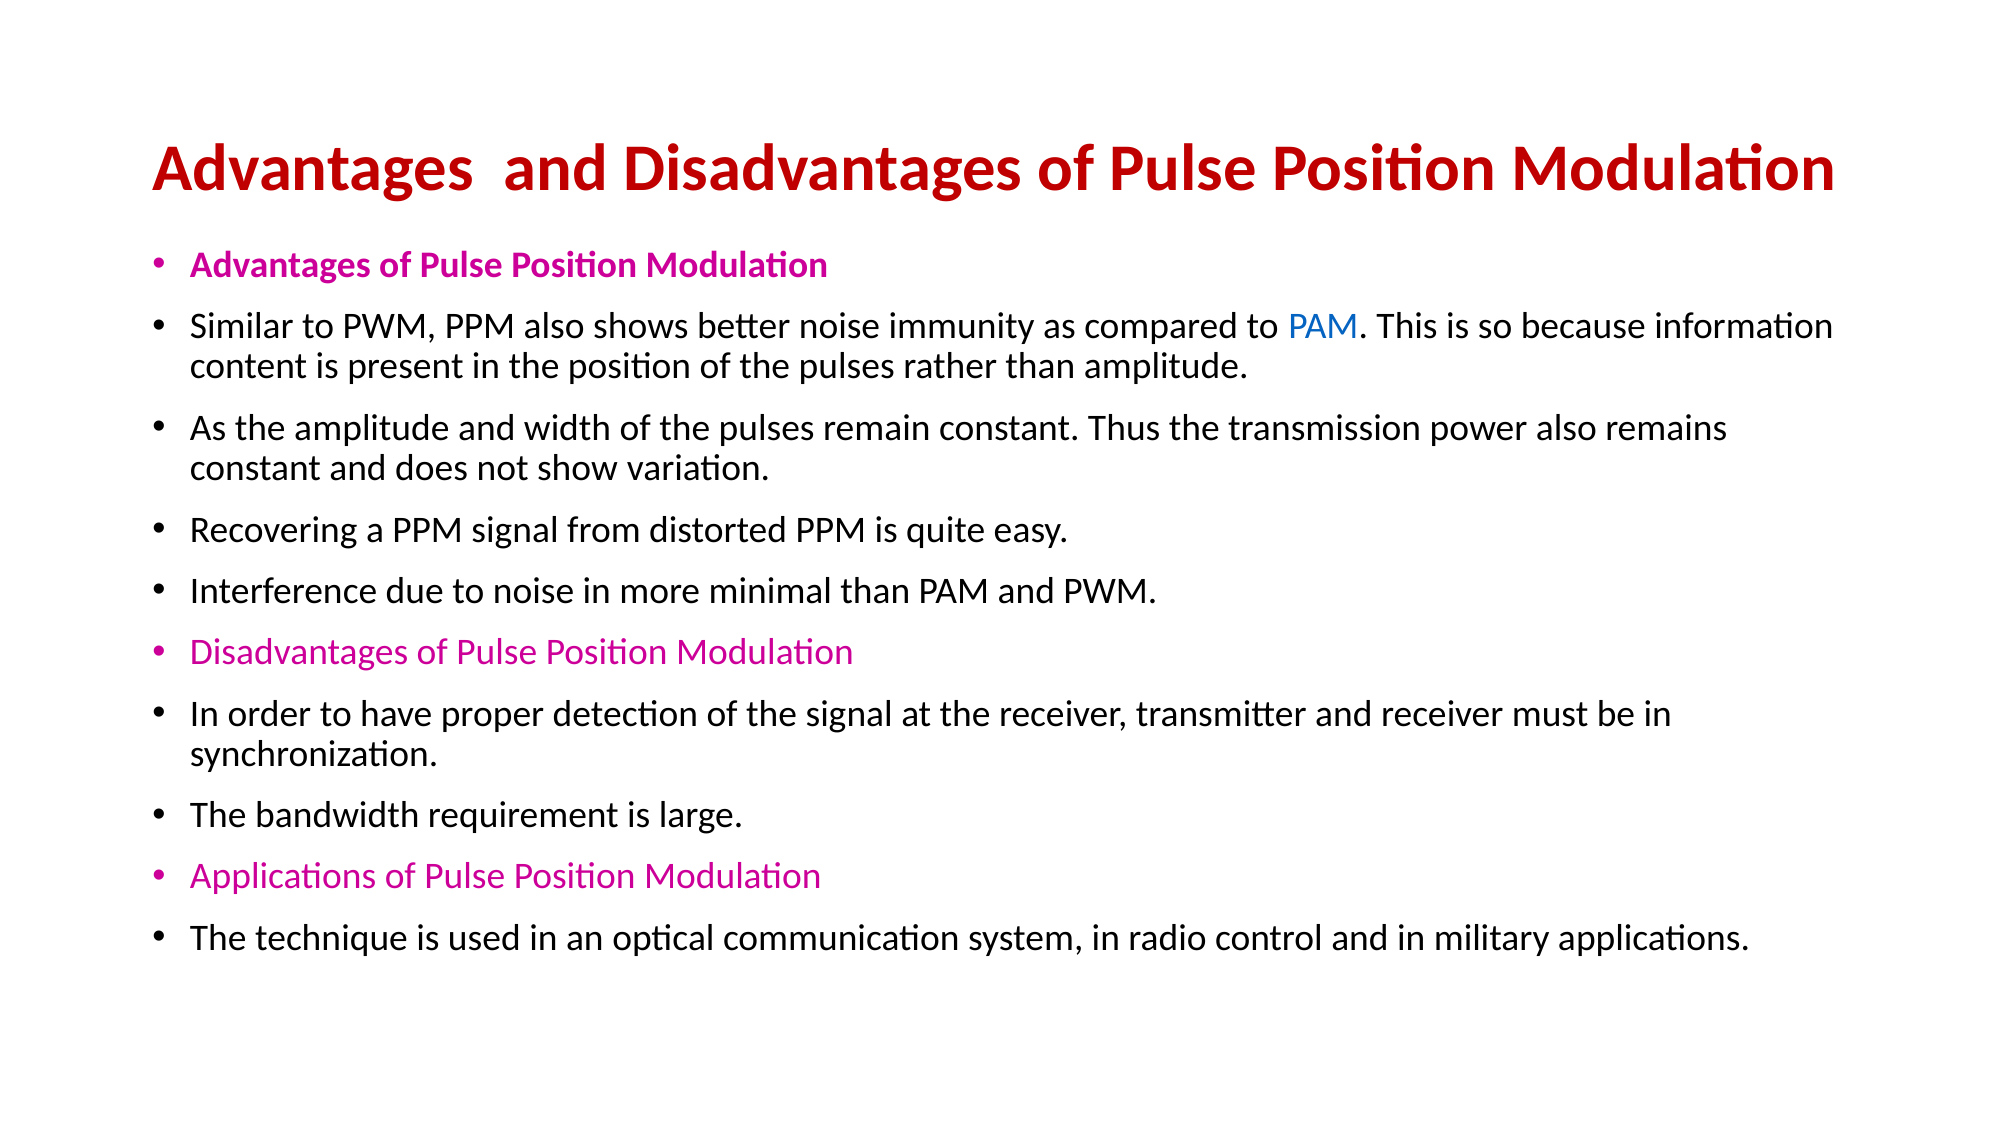

# Advantages  and Disadvantages of Pulse Position Modulation
Advantages of Pulse Position Modulation
Similar to PWM, PPM also shows better noise immunity as compared to PAM. This is so because information content is present in the position of the pulses rather than amplitude.
As the amplitude and width of the pulses remain constant. Thus the transmission power also remains constant and does not show variation.
Recovering a PPM signal from distorted PPM is quite easy.
Interference due to noise in more minimal than PAM and PWM.
Disadvantages of Pulse Position Modulation
In order to have proper detection of the signal at the receiver, transmitter and receiver must be in synchronization.
The bandwidth requirement is large.
Applications of Pulse Position Modulation
The technique is used in an optical communication system, in radio control and in military applications.